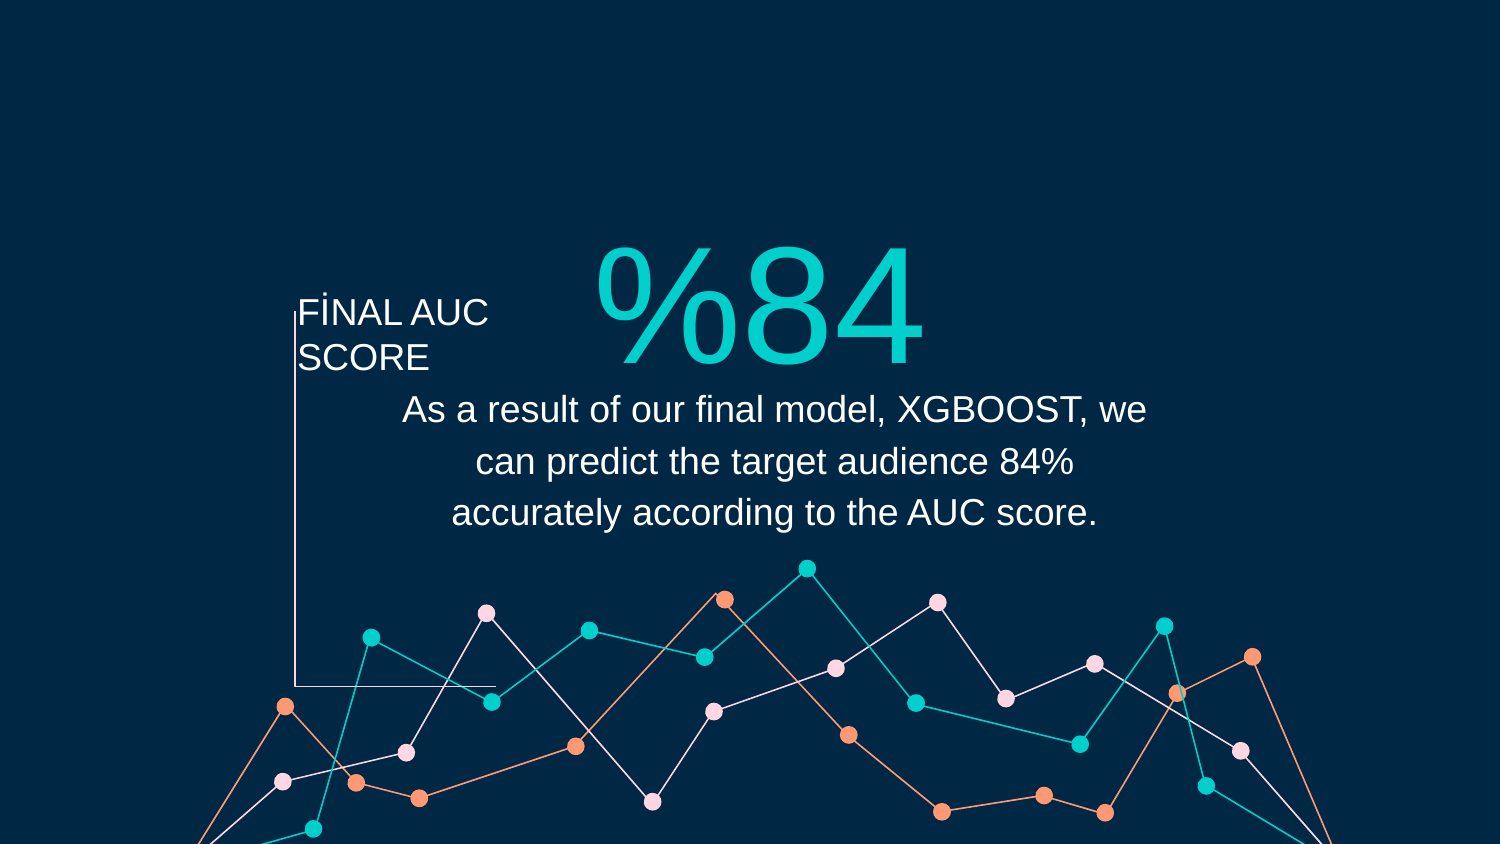

# %84
FİNAL AUC SCORE
As a result of our final model, XGBOOST, we can predict the target audience 84% accurately according to the AUC score.